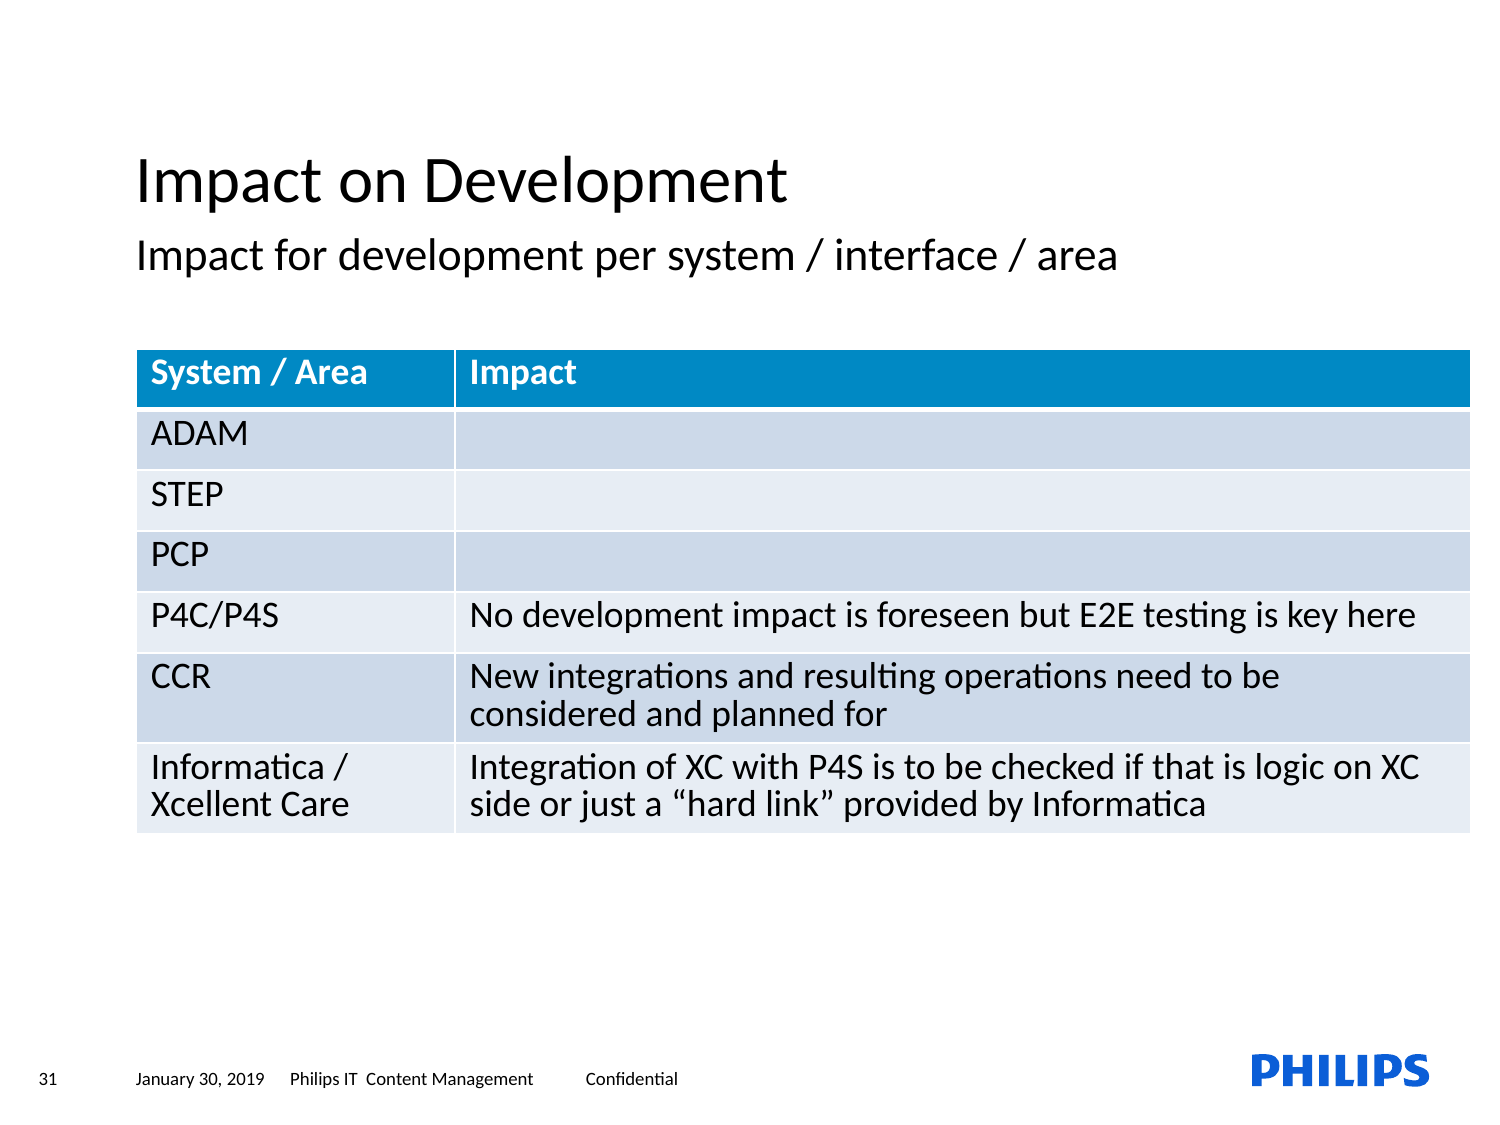

Impact on Development
Impact for development per system / interface / area
| System / Area | Impact |
| --- | --- |
| ADAM |  |
| STEP |  |
| PCP |  |
| P4C/P4S | No development impact is foreseen but E2E testing is key here |
| CCR | New integrations and resulting operations need to be considered and planned for |
| Informatica / Xcellent Care | Integration of XC with P4S is to be checked if that is logic on XC side or just a “hard link” provided by Informatica |